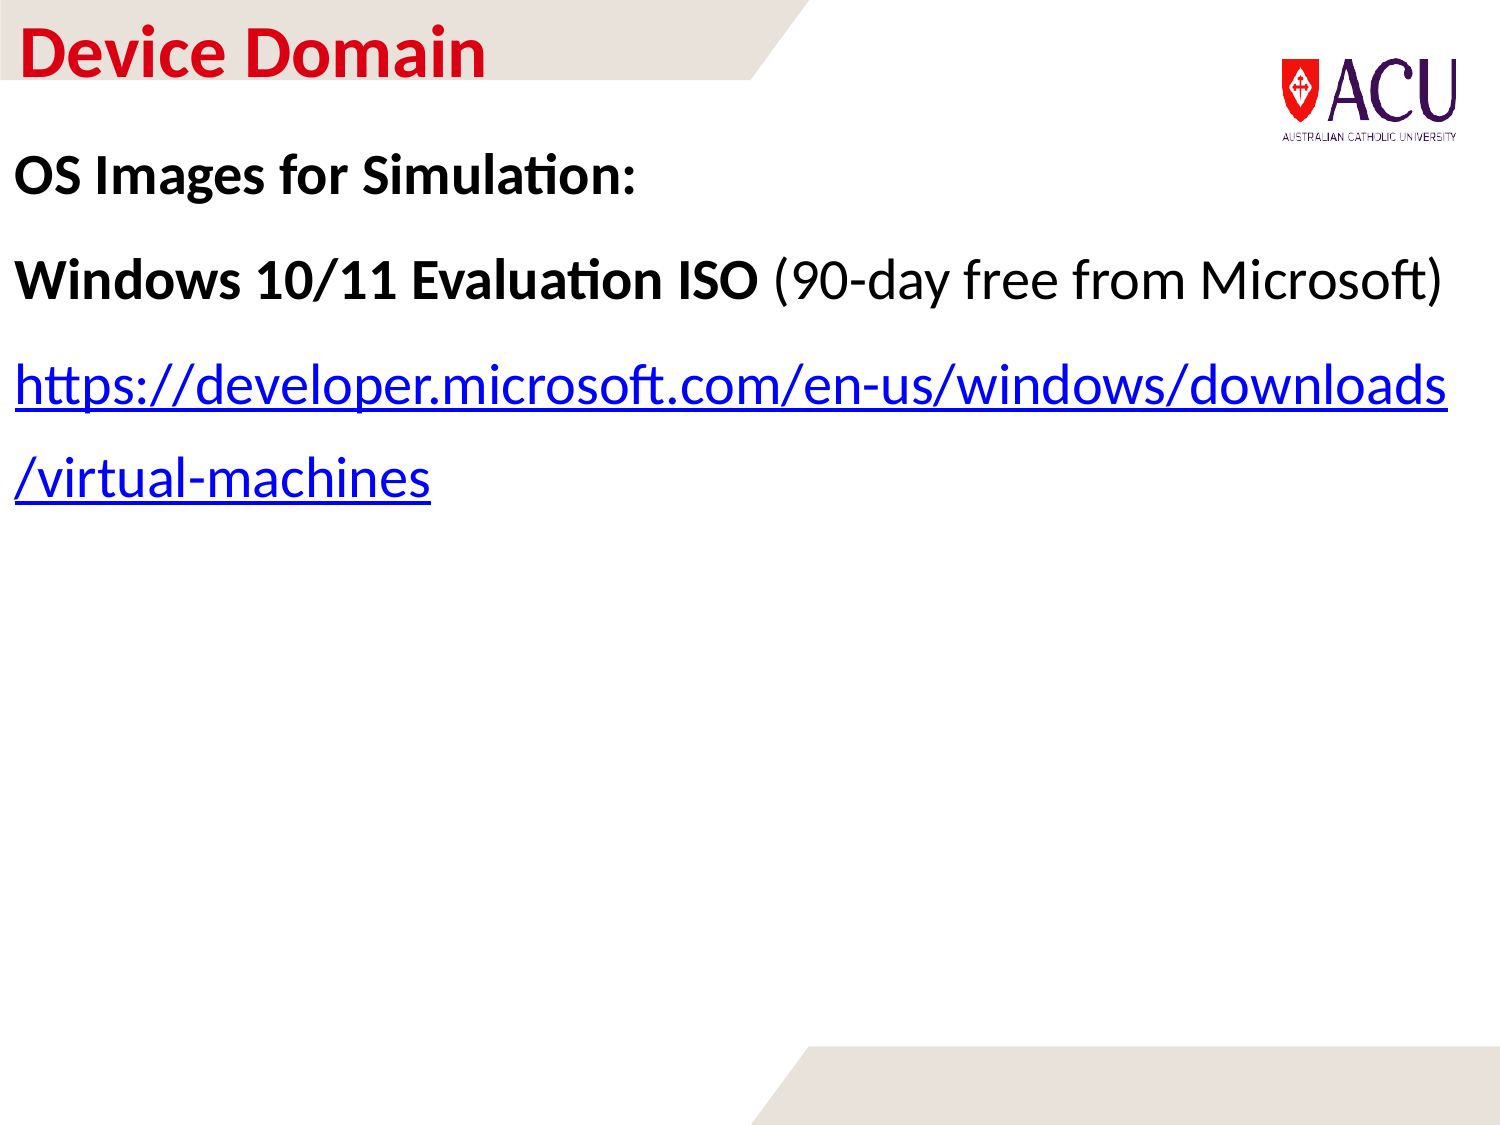

# Device Domain
OS Images for Simulation:
Windows 10/11 Evaluation ISO (90-day free from Microsoft)
https://developer.microsoft.com/en-us/windows/downloads/virtual-machines